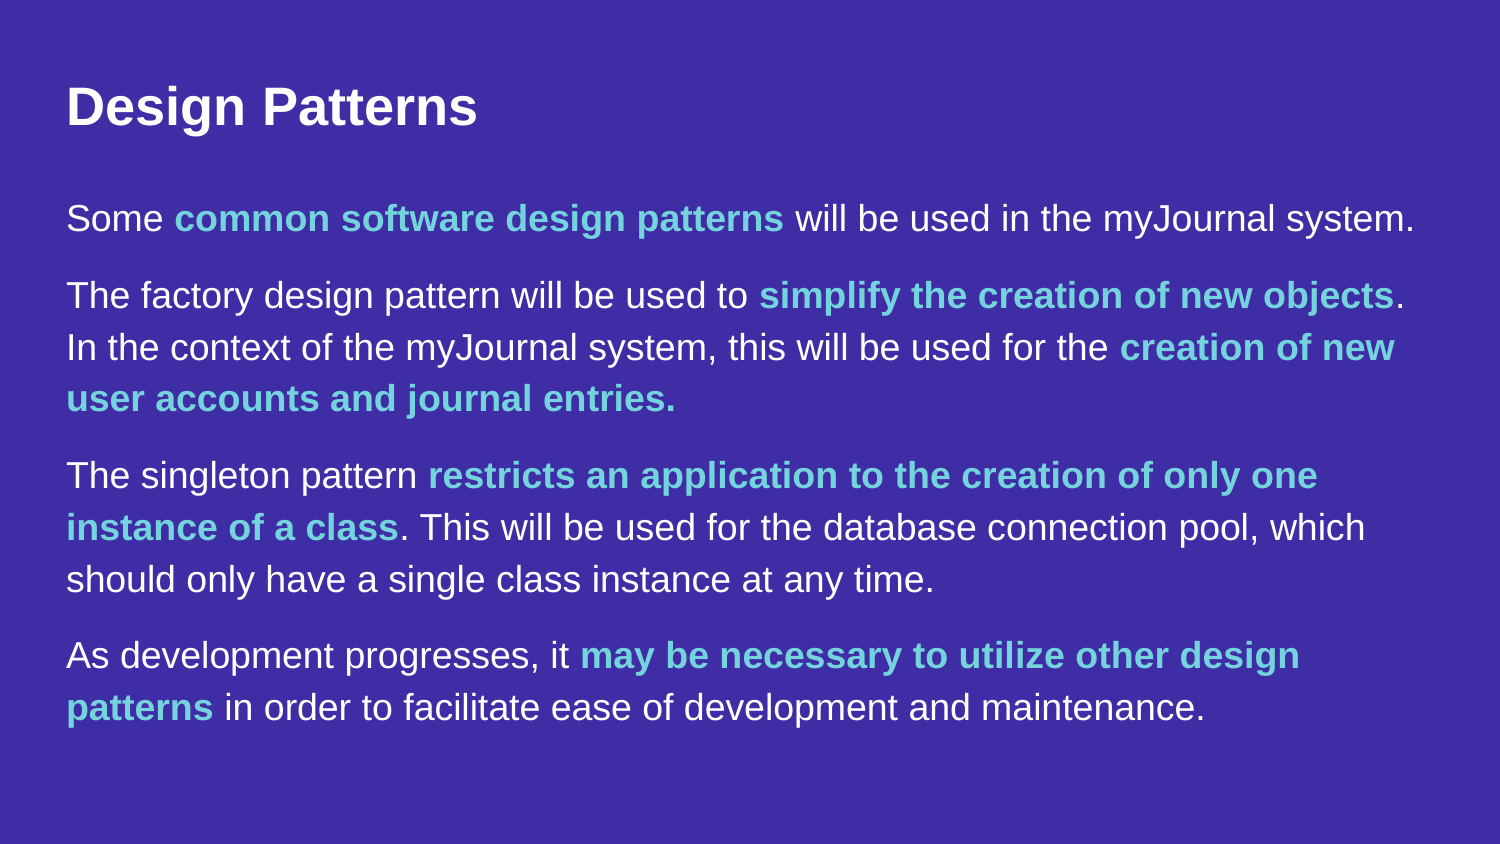

# Design Patterns
Some common software design patterns will be used in the myJournal system.
The factory design pattern will be used to simplify the creation of new objects. In the context of the myJournal system, this will be used for the creation of new user accounts and journal entries.
The singleton pattern restricts an application to the creation of only one instance of a class. This will be used for the database connection pool, which should only have a single class instance at any time.
As development progresses, it may be necessary to utilize other design patterns in order to facilitate ease of development and maintenance.